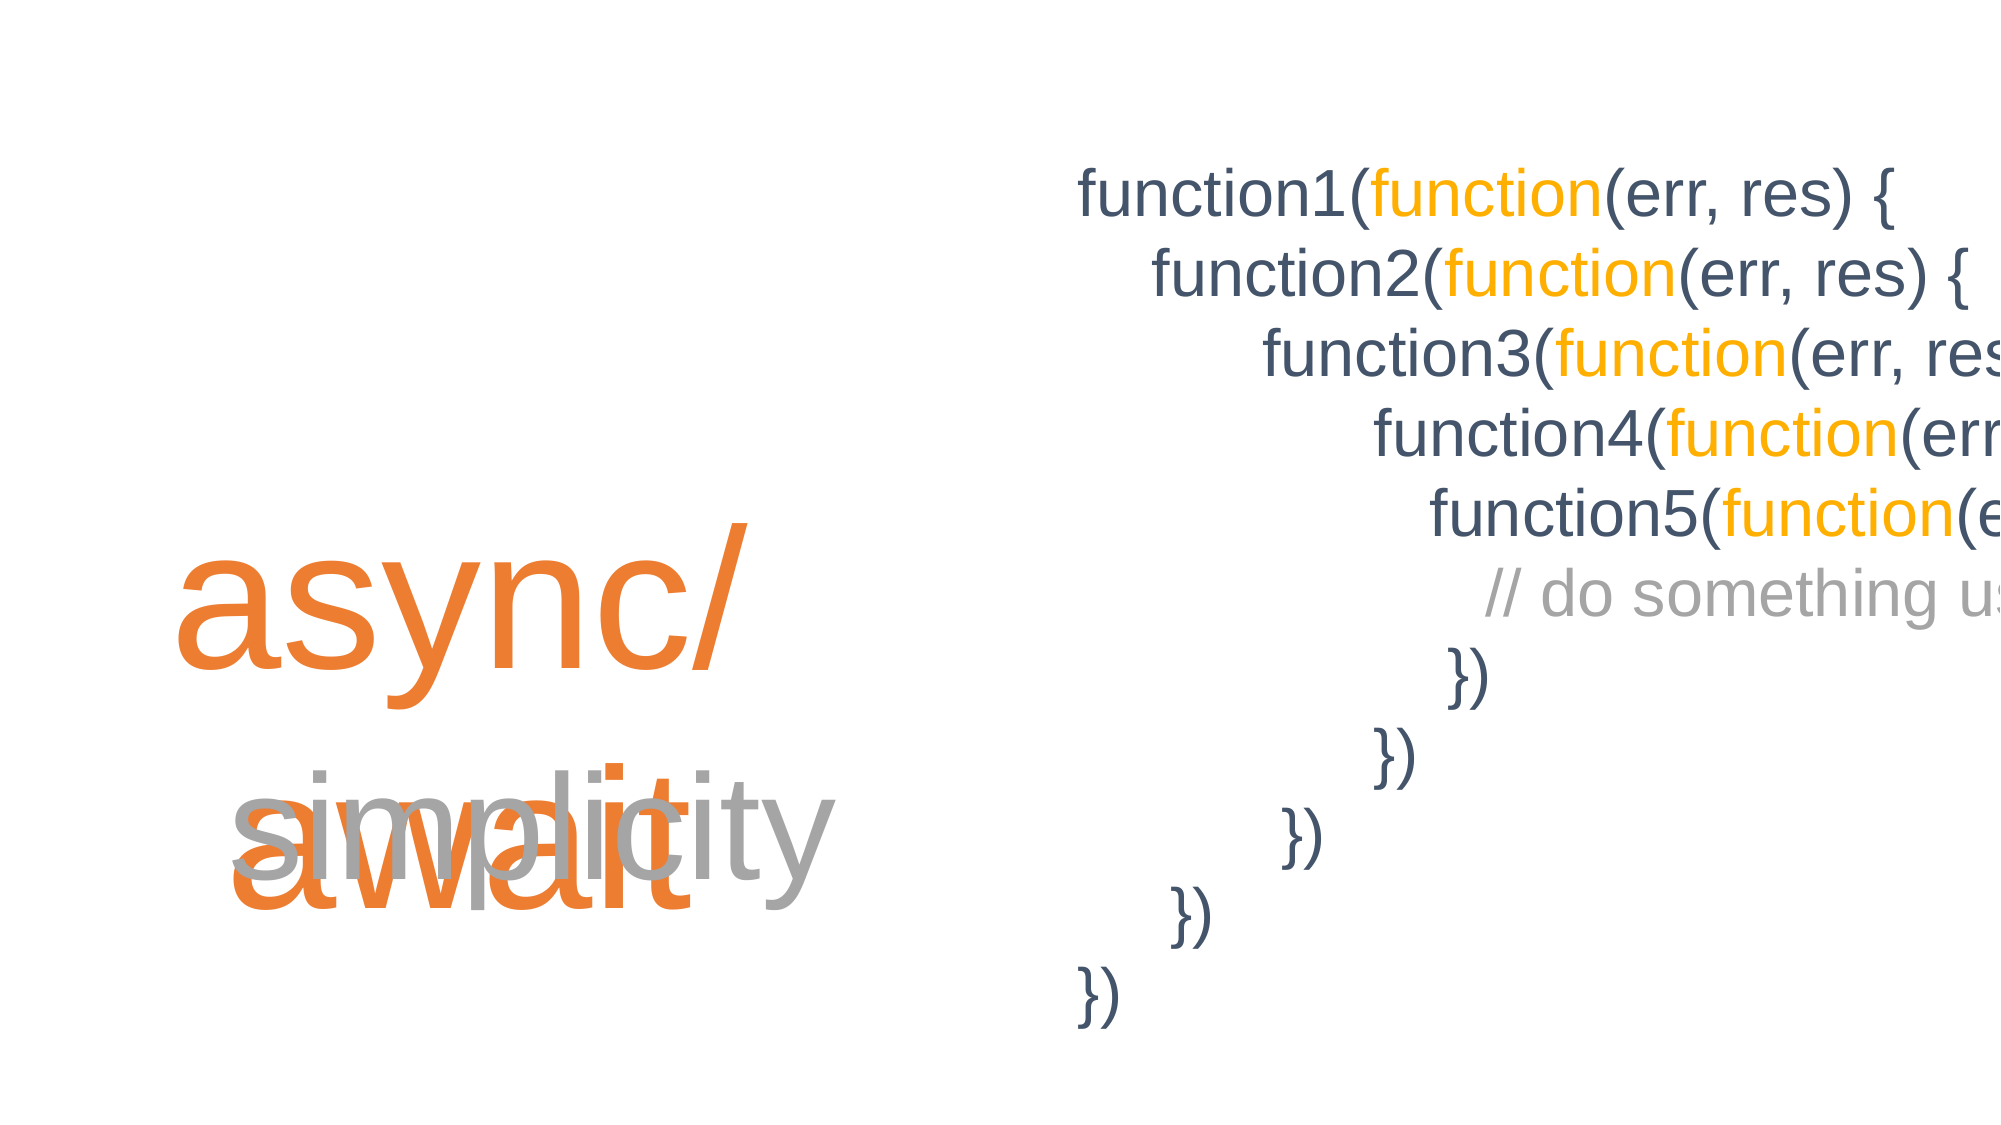

async/await

function1(function(err, res) {
    function2(function(err, res) {
          function3(function(err, res) {
                function4(function(err, res) {
                   function5(function(err, res) {
                      // do something useful
                    })
                })
           })
     })
})
simplicity